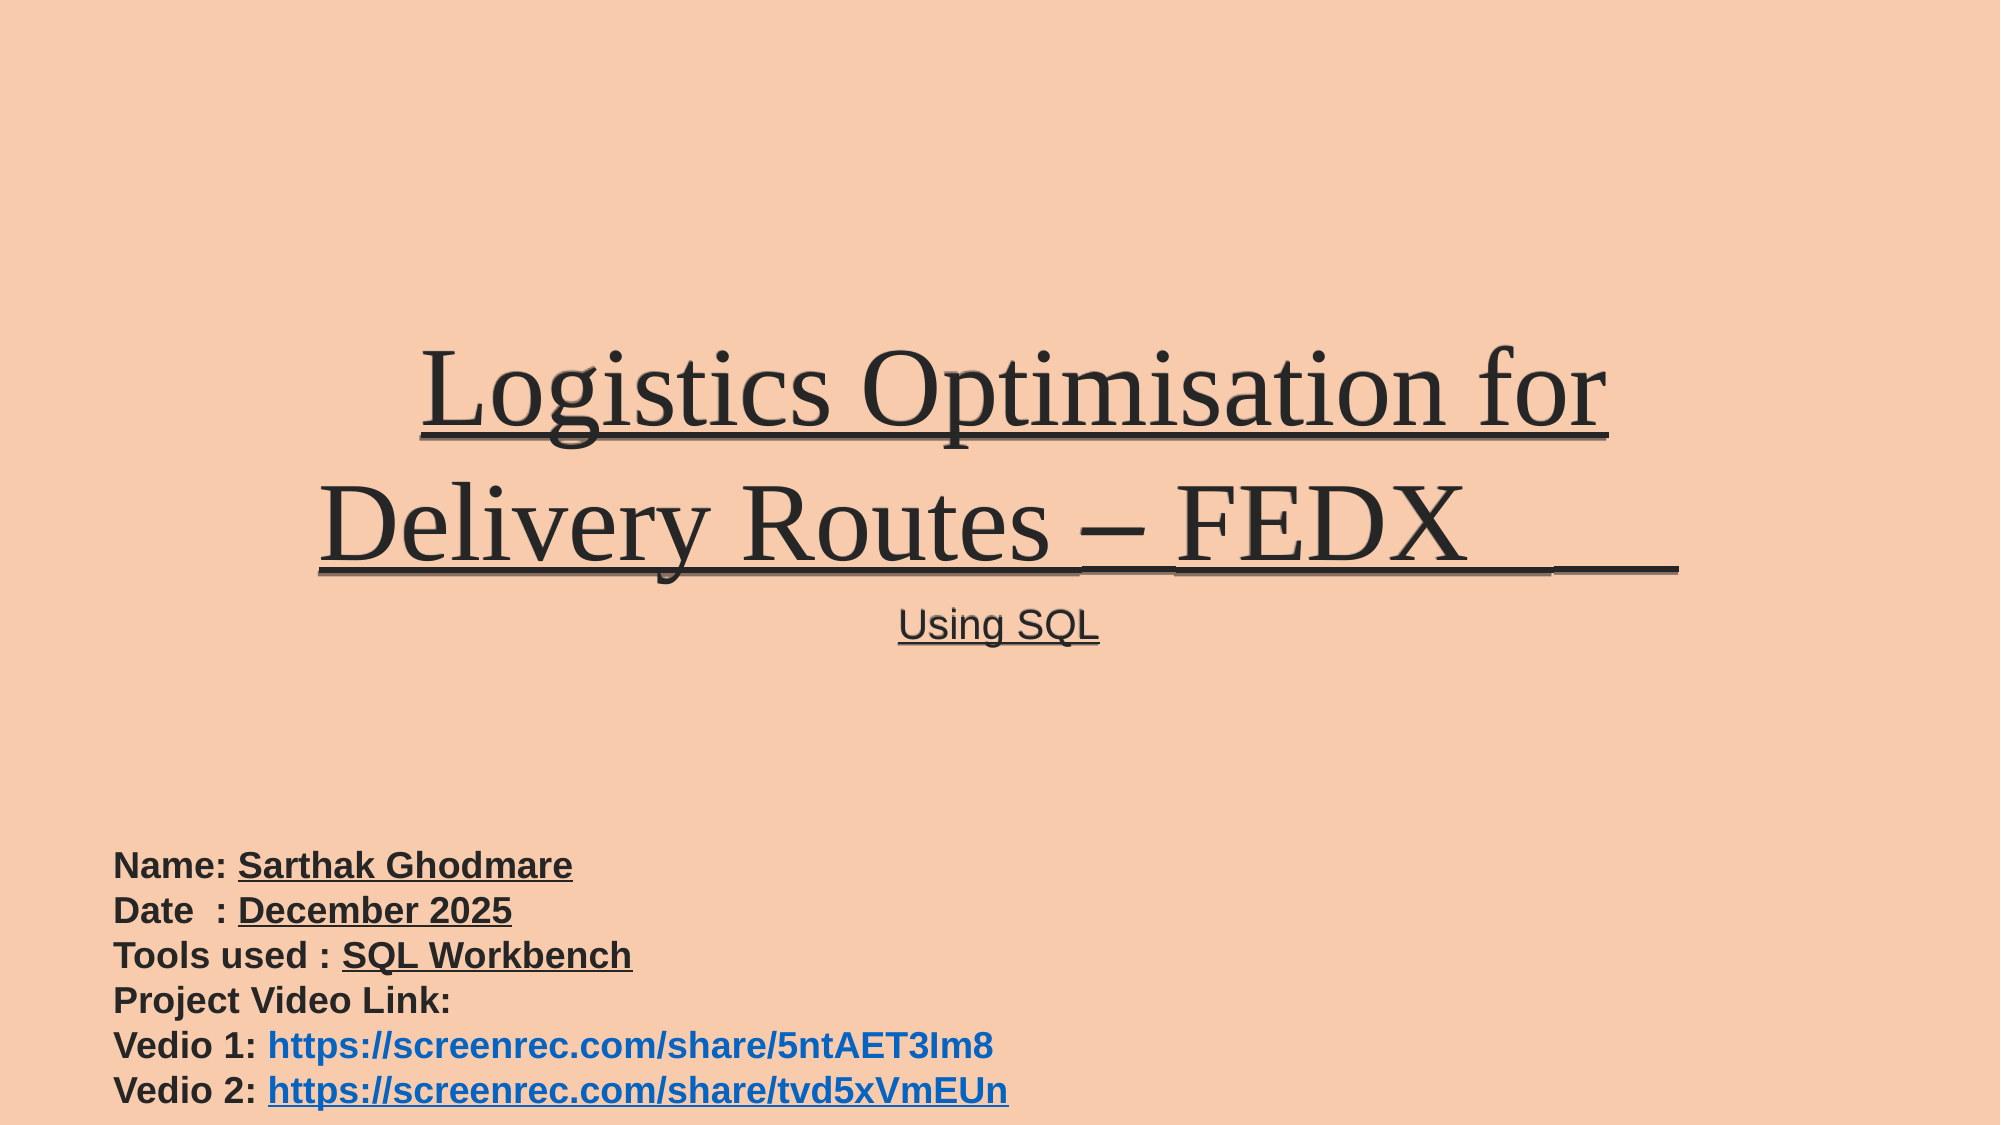

# Logistics Optimisation for Delivery Routes – FEDX
Using SQL
Name: Sarthak Ghodmare
Date  : December 2025
Tools used : SQL Workbench
Project Video Link:
Vedio 1: https://screenrec.com/share/5ntAET3Im8
Vedio 2: https://screenrec.com/share/tvd5xVmEUn